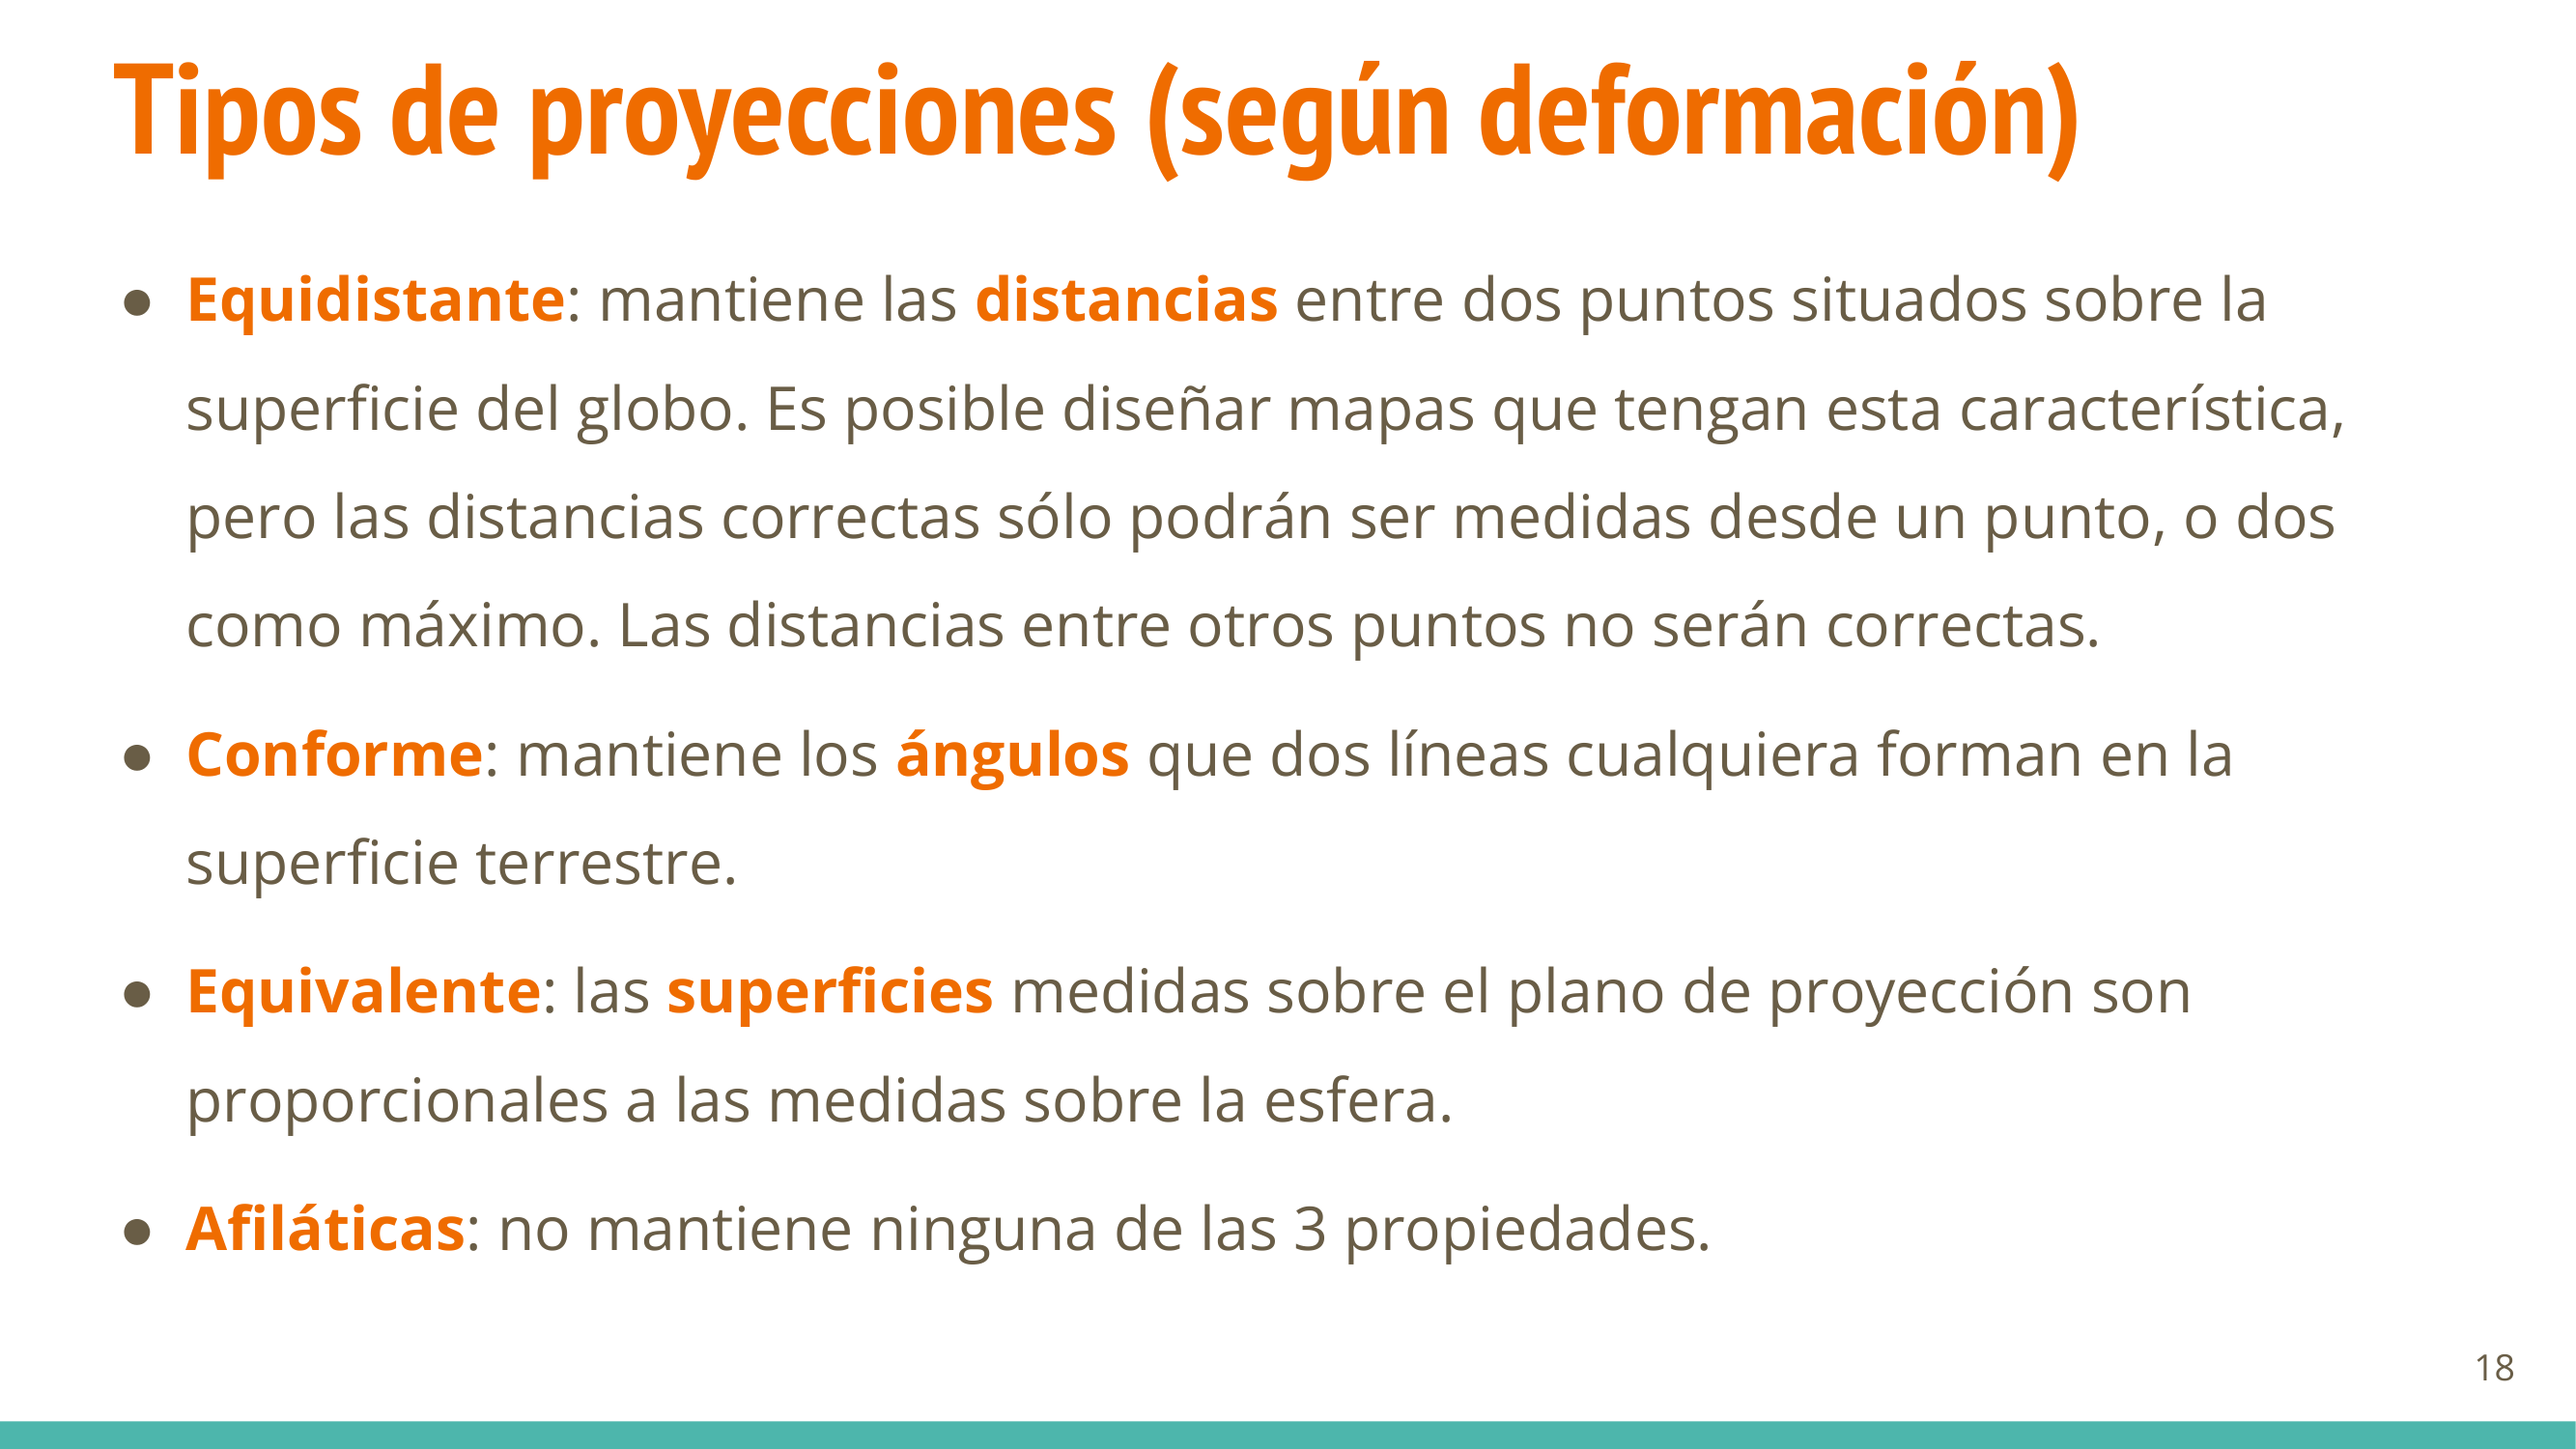

# Tipos de proyecciones (según deformación)
Equidistante: mantiene las distancias entre dos puntos situados sobre la superficie del globo. Es posible diseñar mapas que tengan esta característica, pero las distancias correctas sólo podrán ser medidas desde un punto, o dos como máximo. Las distancias entre otros puntos no serán correctas.
Conforme: mantiene los ángulos que dos líneas cualquiera forman en la superficie terrestre.
Equivalente: las superficies medidas sobre el plano de proyección son proporcionales a las medidas sobre la esfera.
Afiláticas: no mantiene ninguna de las 3 propiedades.
18